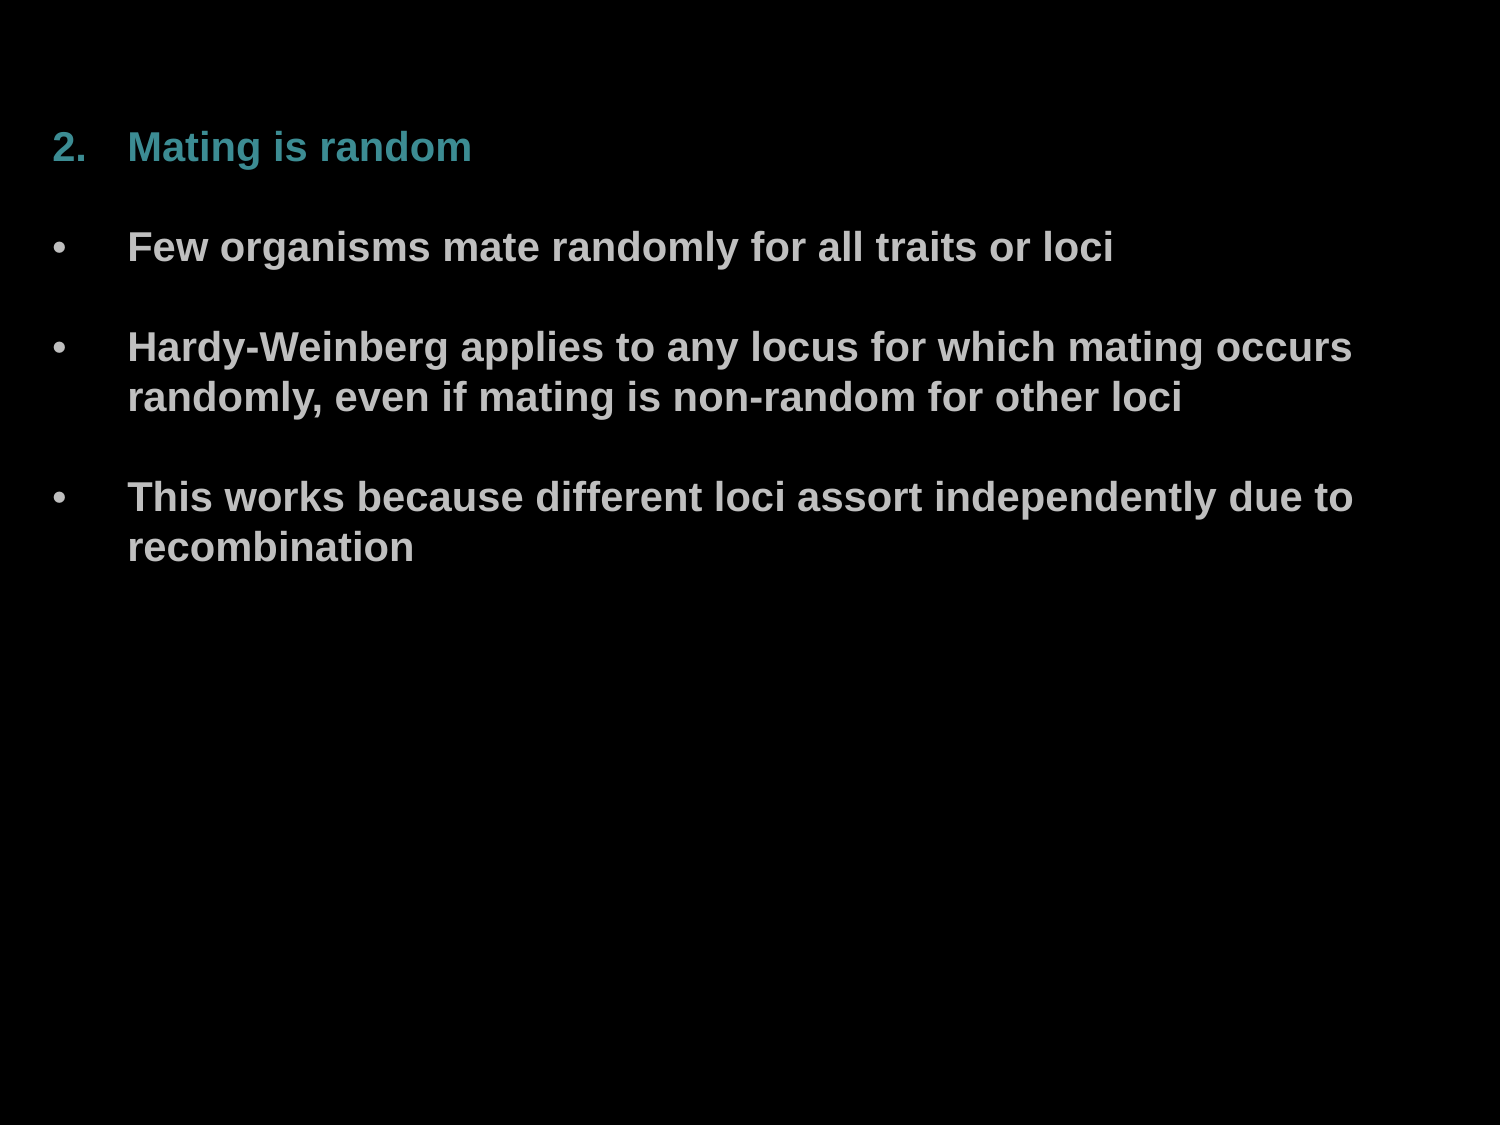

Mating is random

Few organisms mate randomly for all traits or loci

Hardy-Weinberg applies to any locus for which mating occurs randomly, even if mating is non-random for other loci

This works because different loci assort independently due to recombination